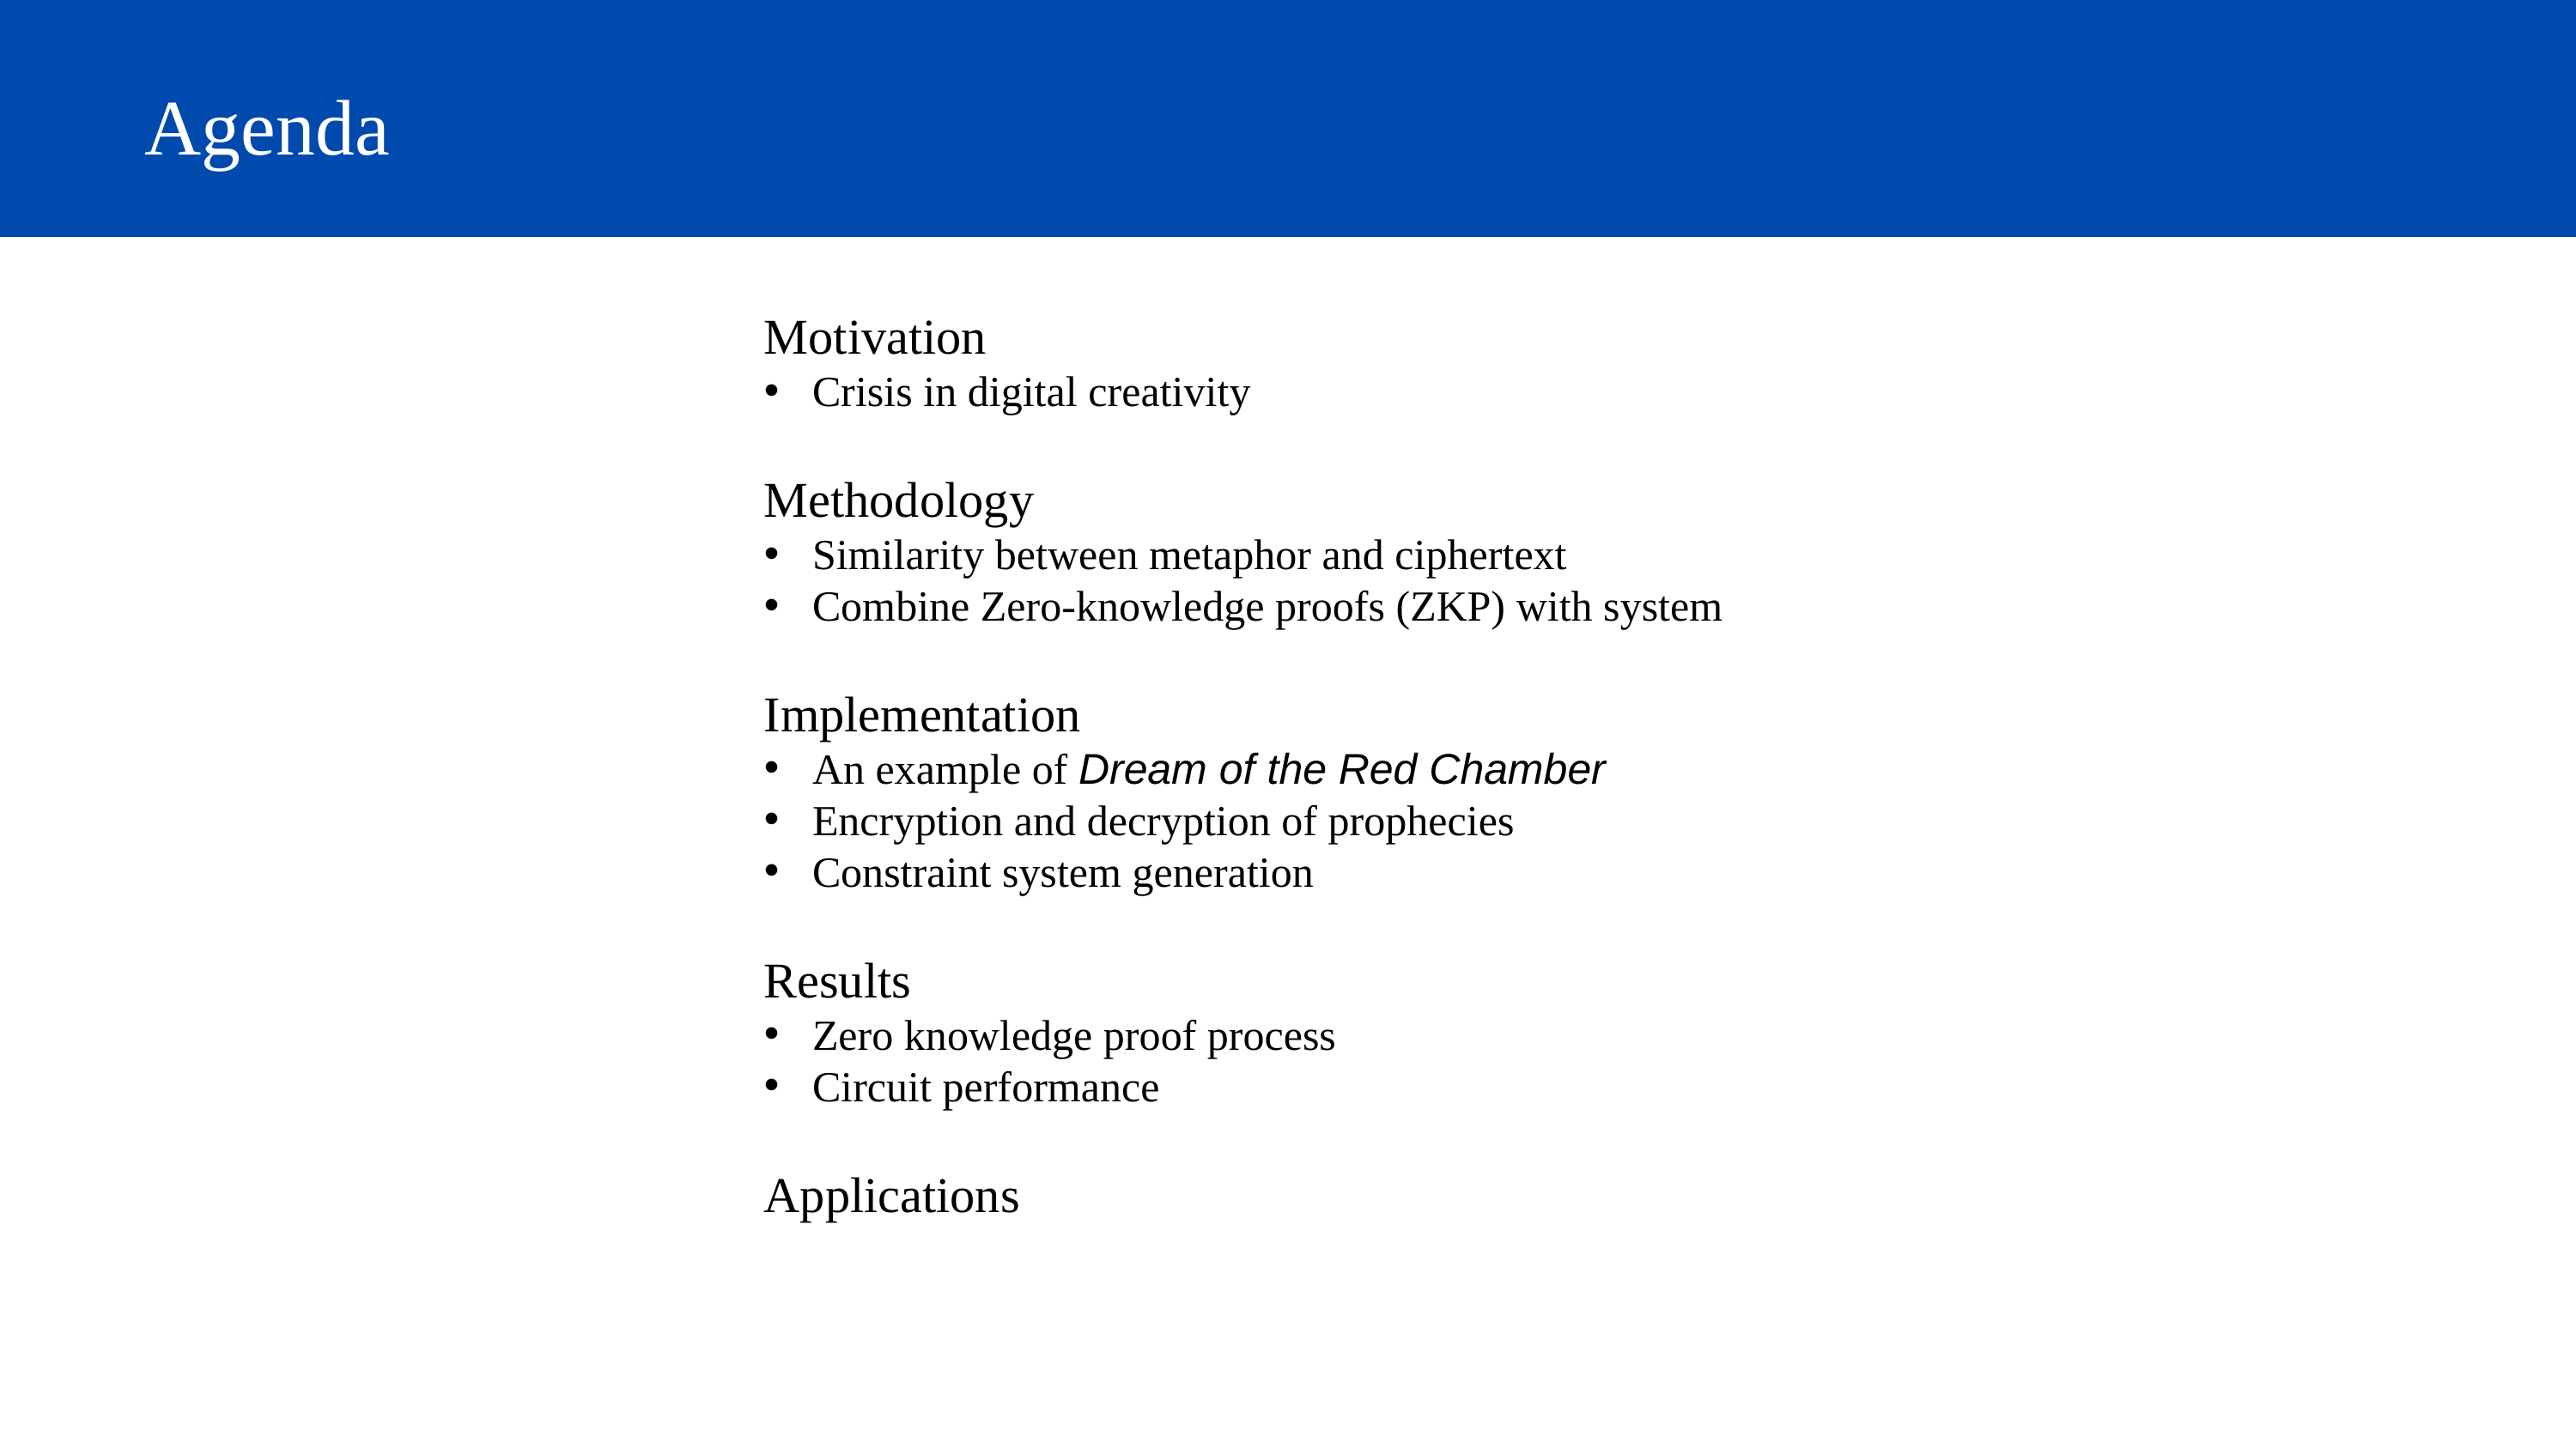

Agenda
Motivation
Crisis in digital creativity

Methodology
Similarity between metaphor and ciphertext
Combine Zero-knowledge proofs (ZKP) with system

Implementation
An example of Dream of the Red Chamber
Encryption and decryption of prophecies
Constraint system generation

Results
Zero knowledge proof process
Circuit performance

Applications